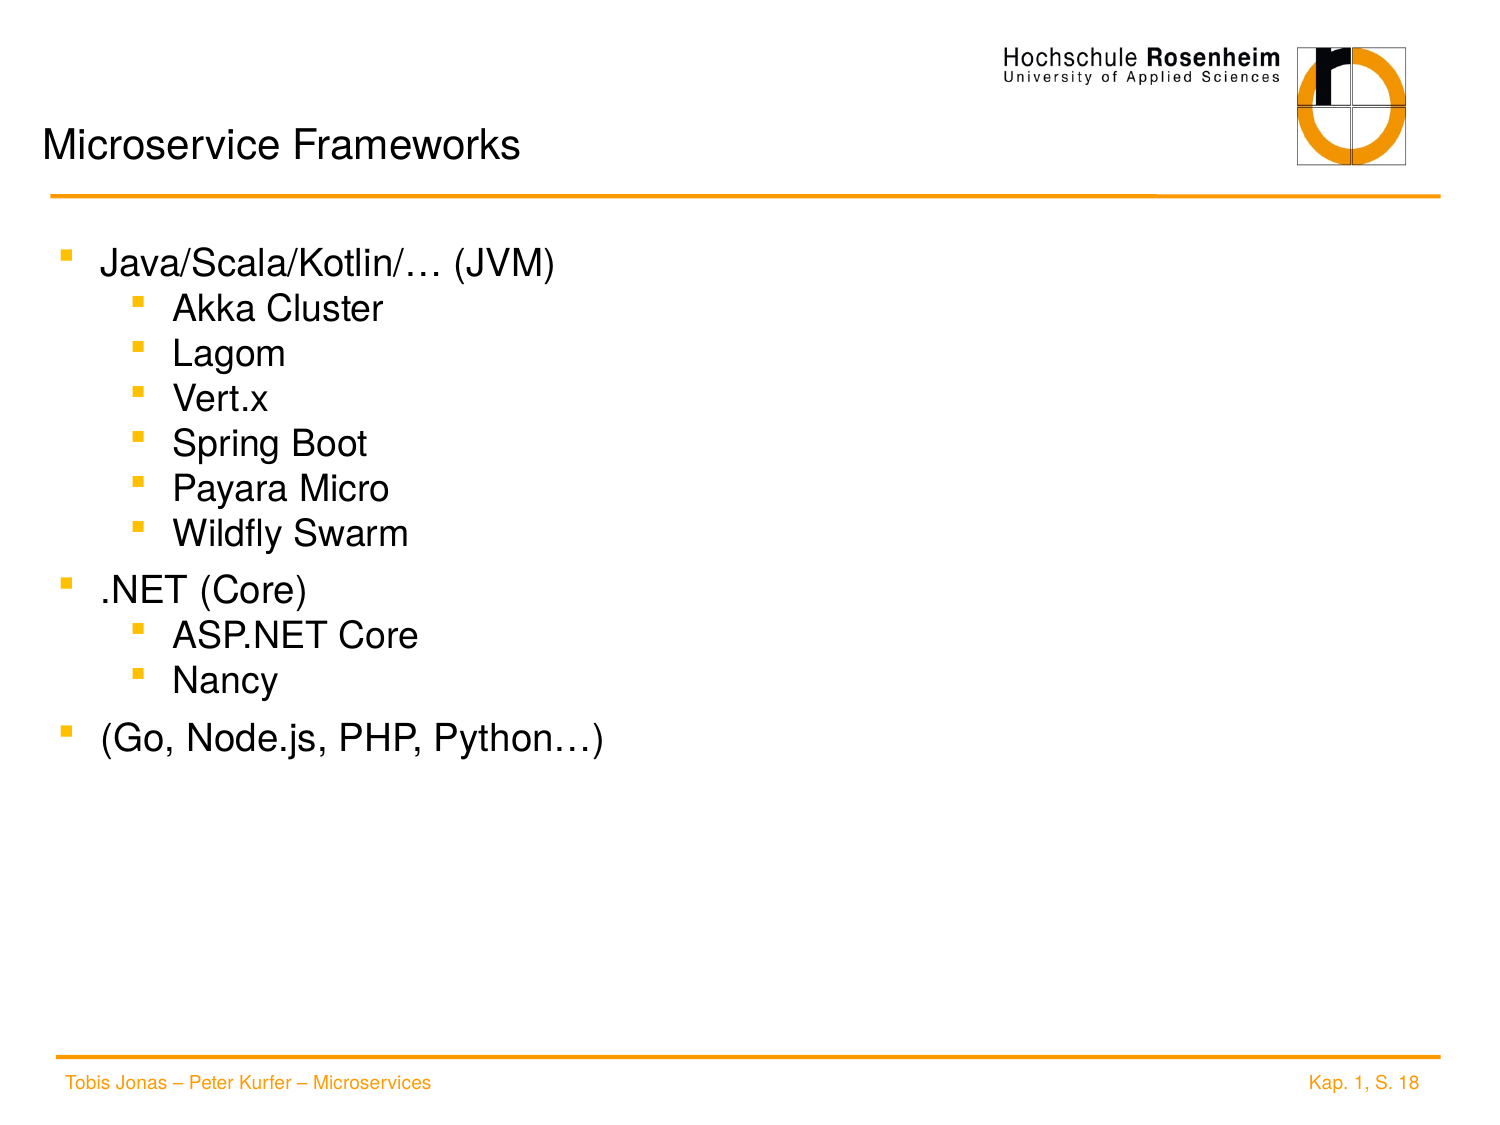

# Microservice Frameworks
Java/Scala/Kotlin/… (JVM)
Akka Cluster
Lagom
Vert.x
Spring Boot
Payara Micro
Wildfly Swarm
.NET (Core)
ASP.NET Core
Nancy
(Go, Node.js, PHP, Python…)